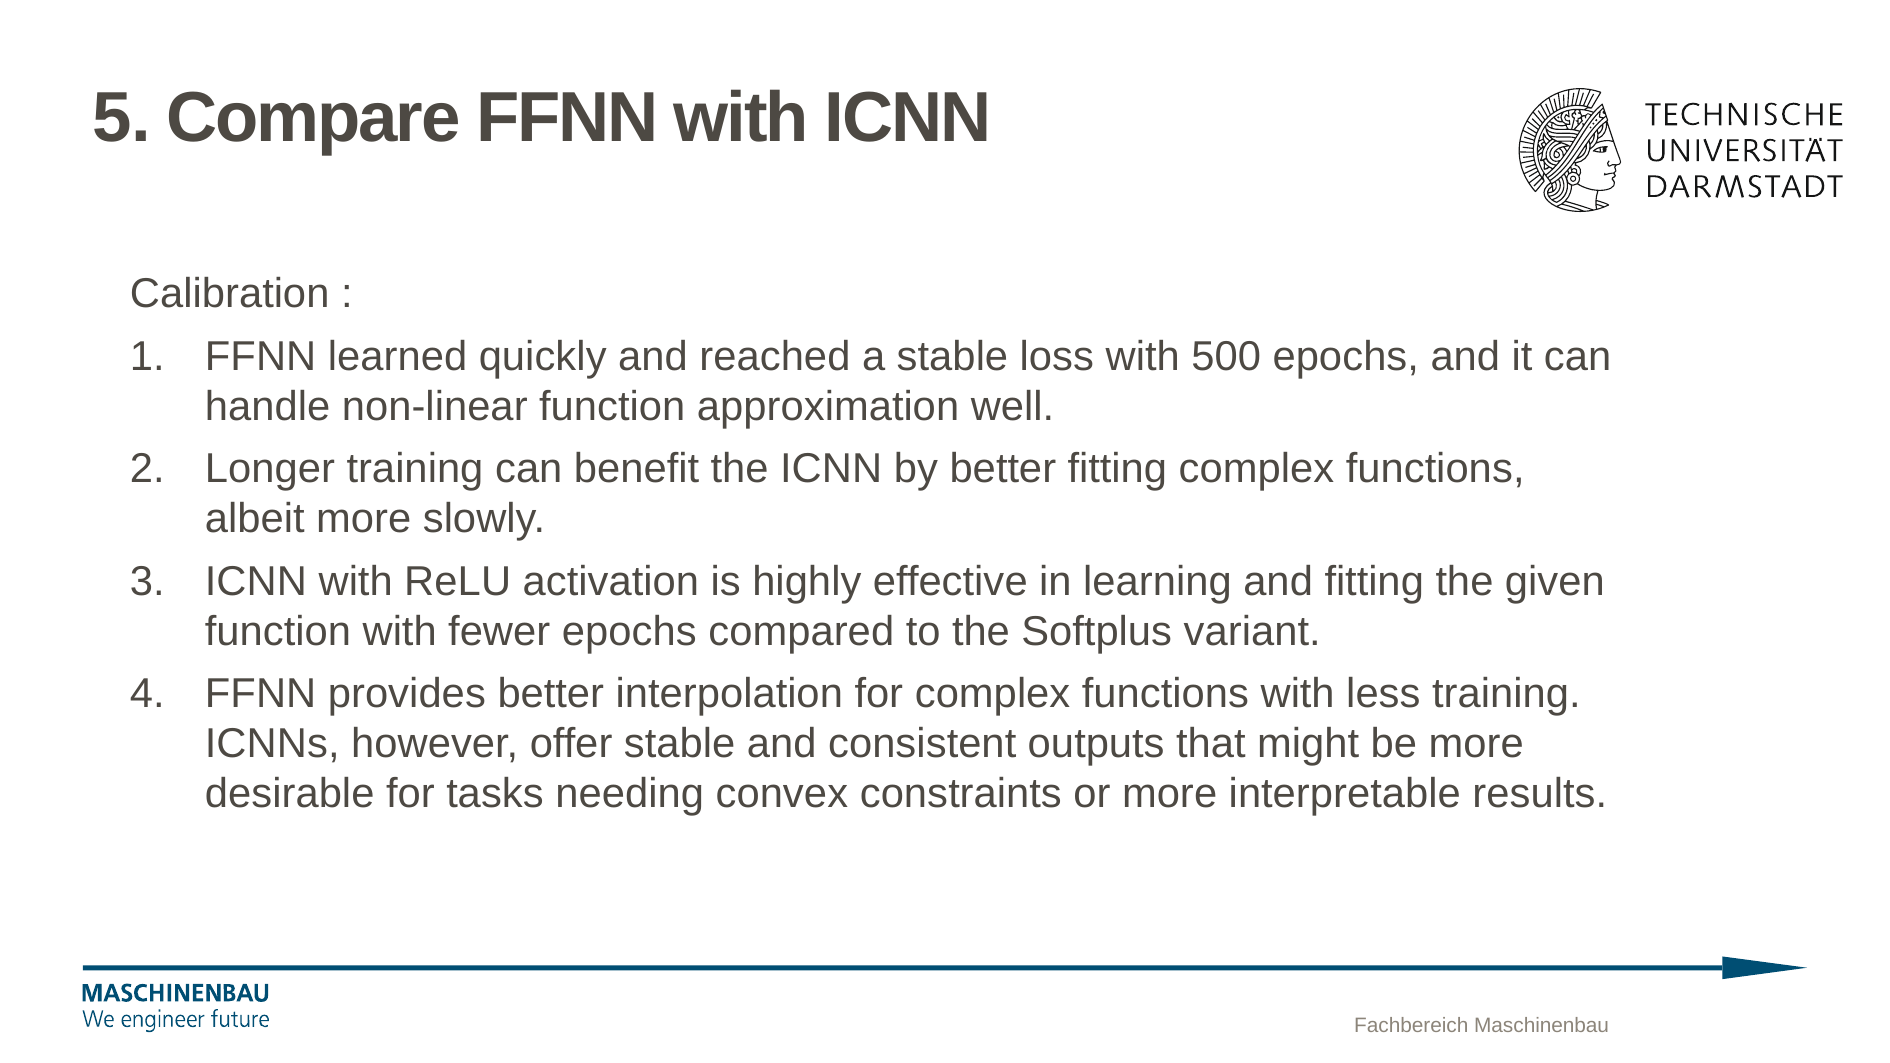

# 5. Compare FFNN with ICNN
Calibration :
FFNN learned quickly and reached a stable loss with 500 epochs, and it can handle non-linear function approximation well.
Longer training can benefit the ICNN by better fitting complex functions, albeit more slowly.
ICNN with ReLU activation is highly effective in learning and fitting the given function with fewer epochs compared to the Softplus variant.
FFNN provides better interpolation for complex functions with less training. ICNNs, however, offer stable and consistent outputs that might be more desirable for tasks needing convex constraints or more interpretable results.

Fachbereich Maschinenbau

24